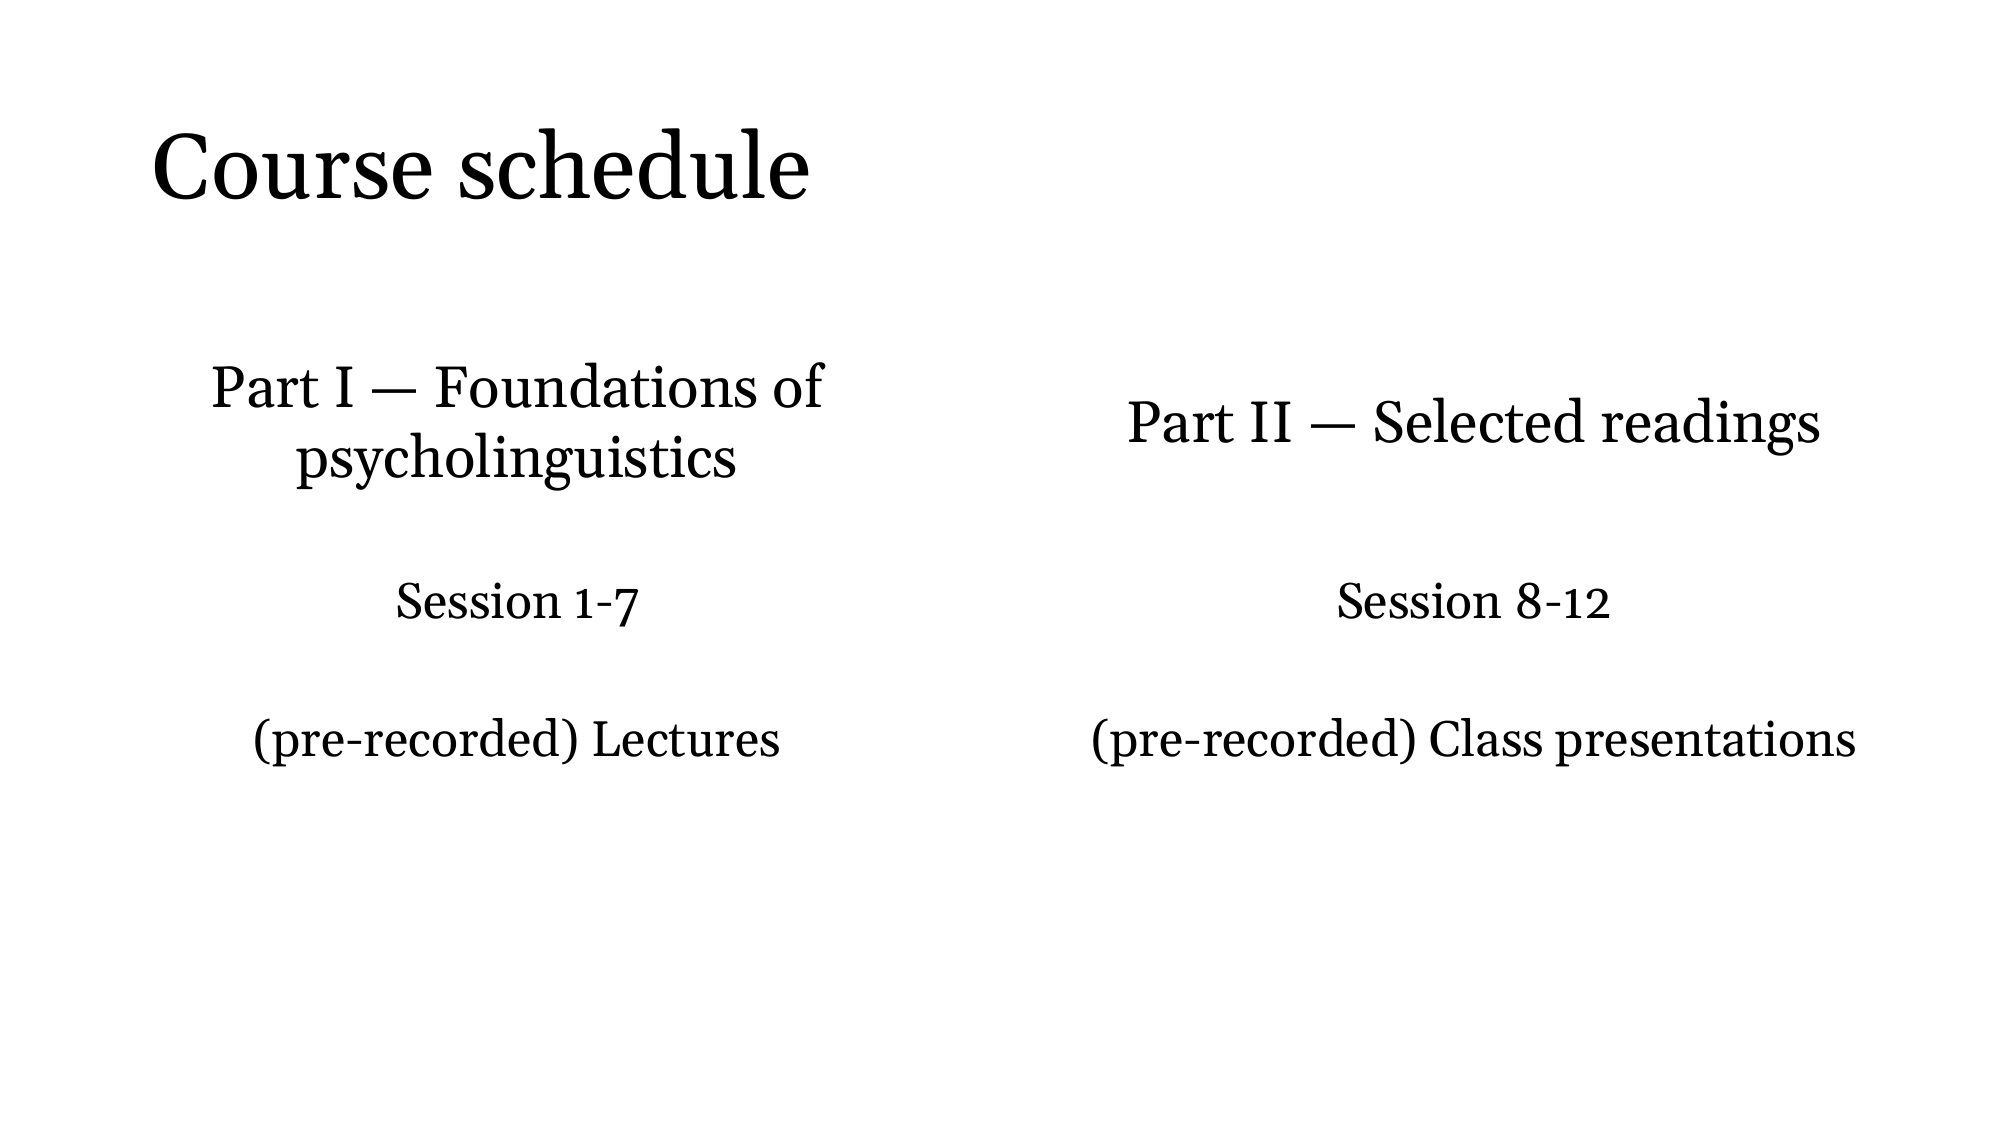

# Course schedule
Part I — Foundations of psycholinguistics
Part II — Selected readings
Session 1-7
Session 8-12
(pre-recorded) Lectures
(pre-recorded) Class presentations